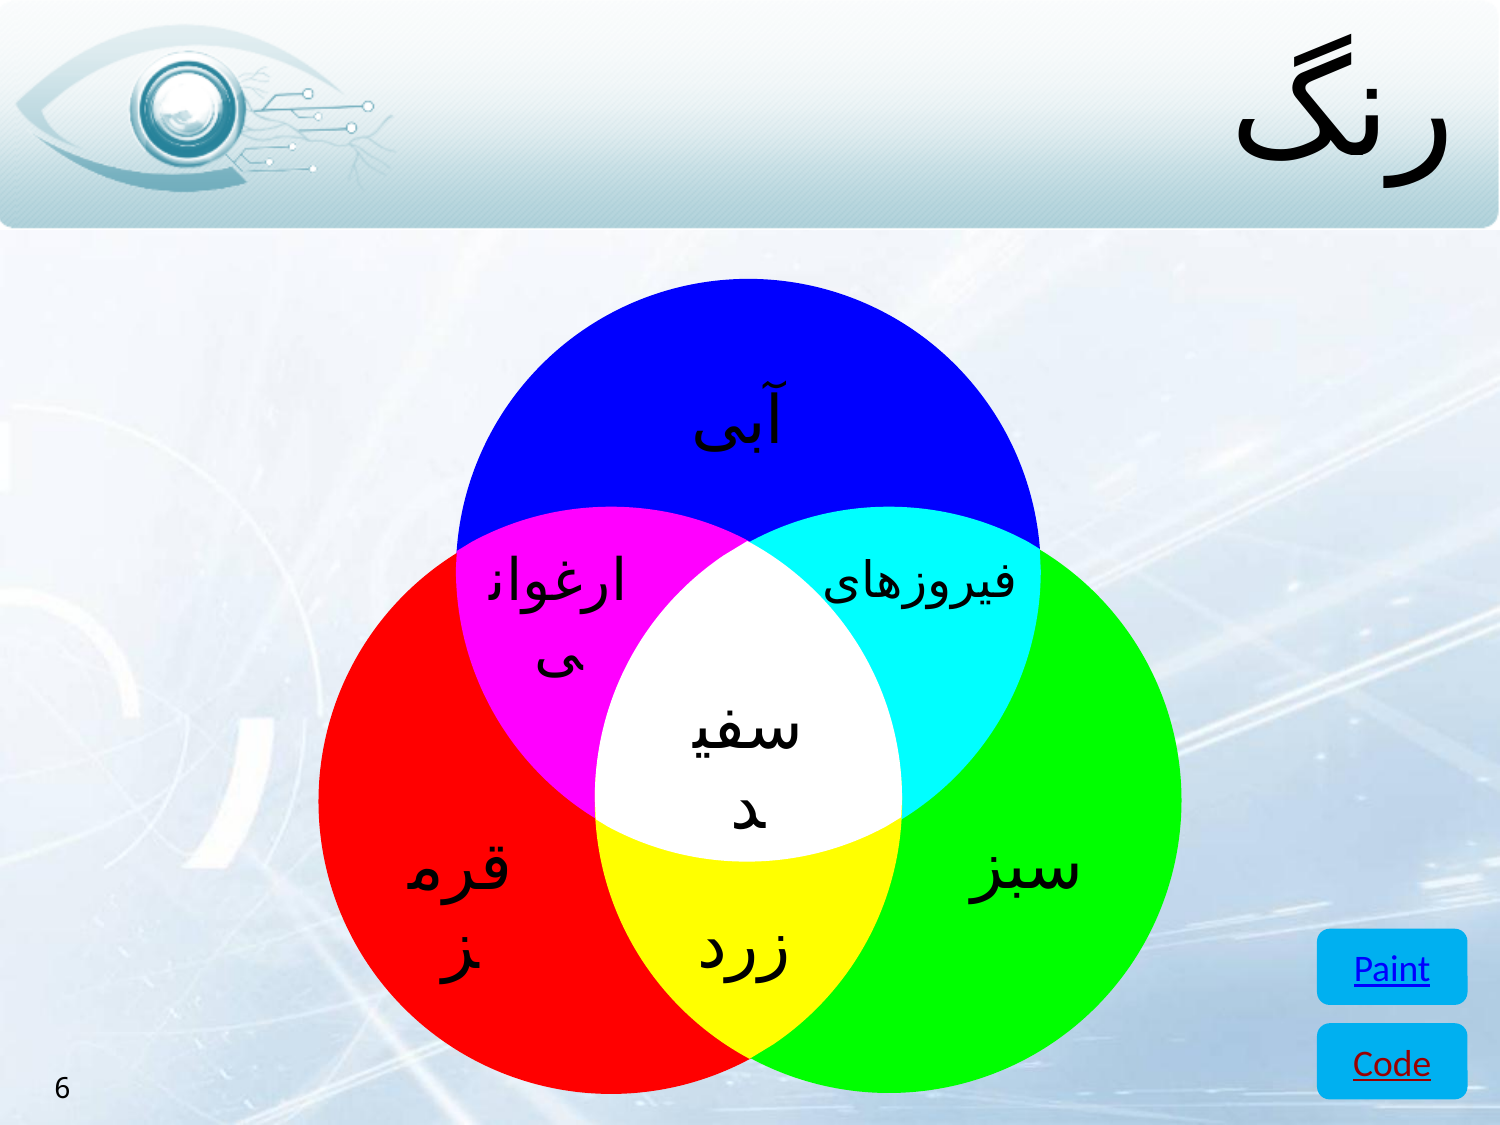

# رنگ

آبی

ارغوانی
فیروزه‏ای

سفید
سبز
قرمز
زرد
Paint
Code
6